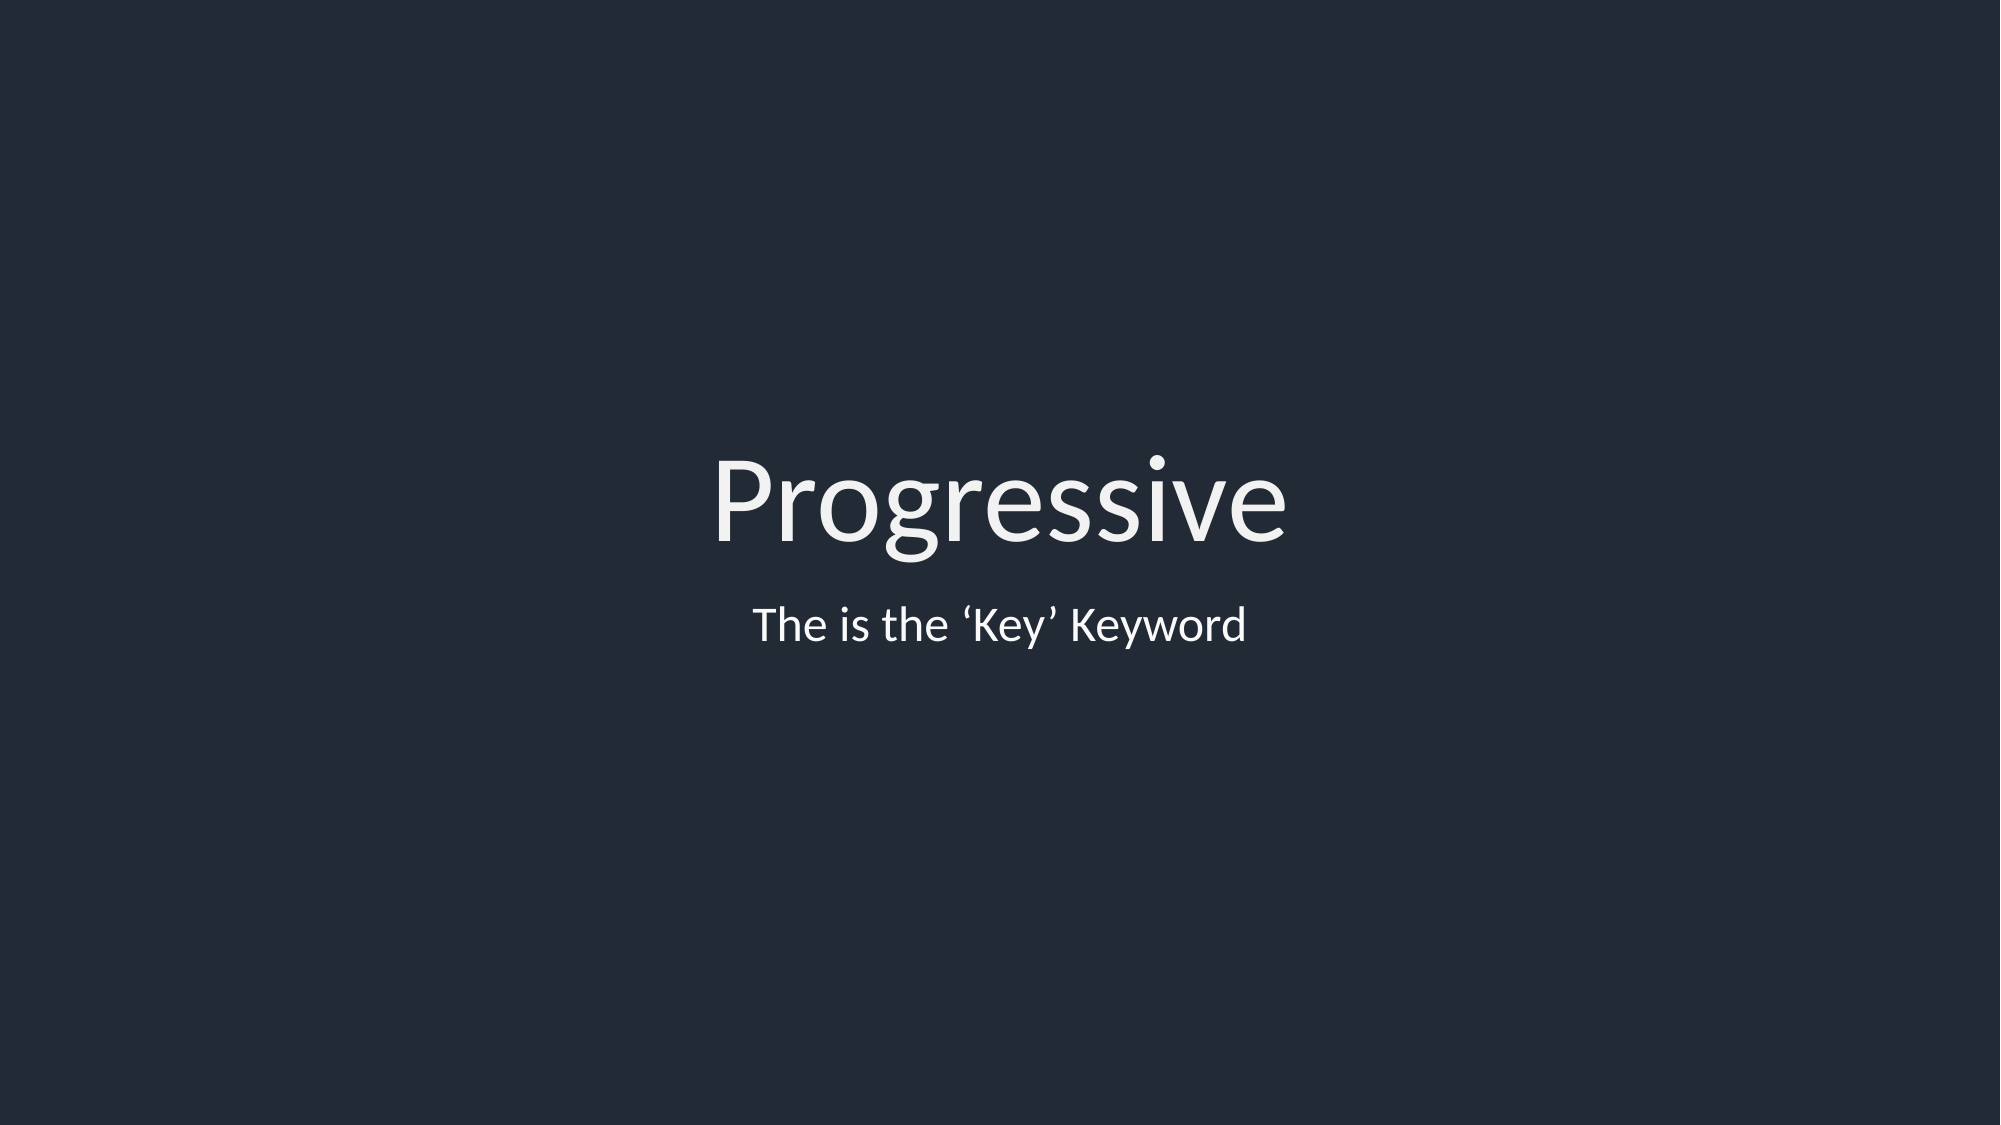

# Progressive
The is the ‘Key’ Keyword